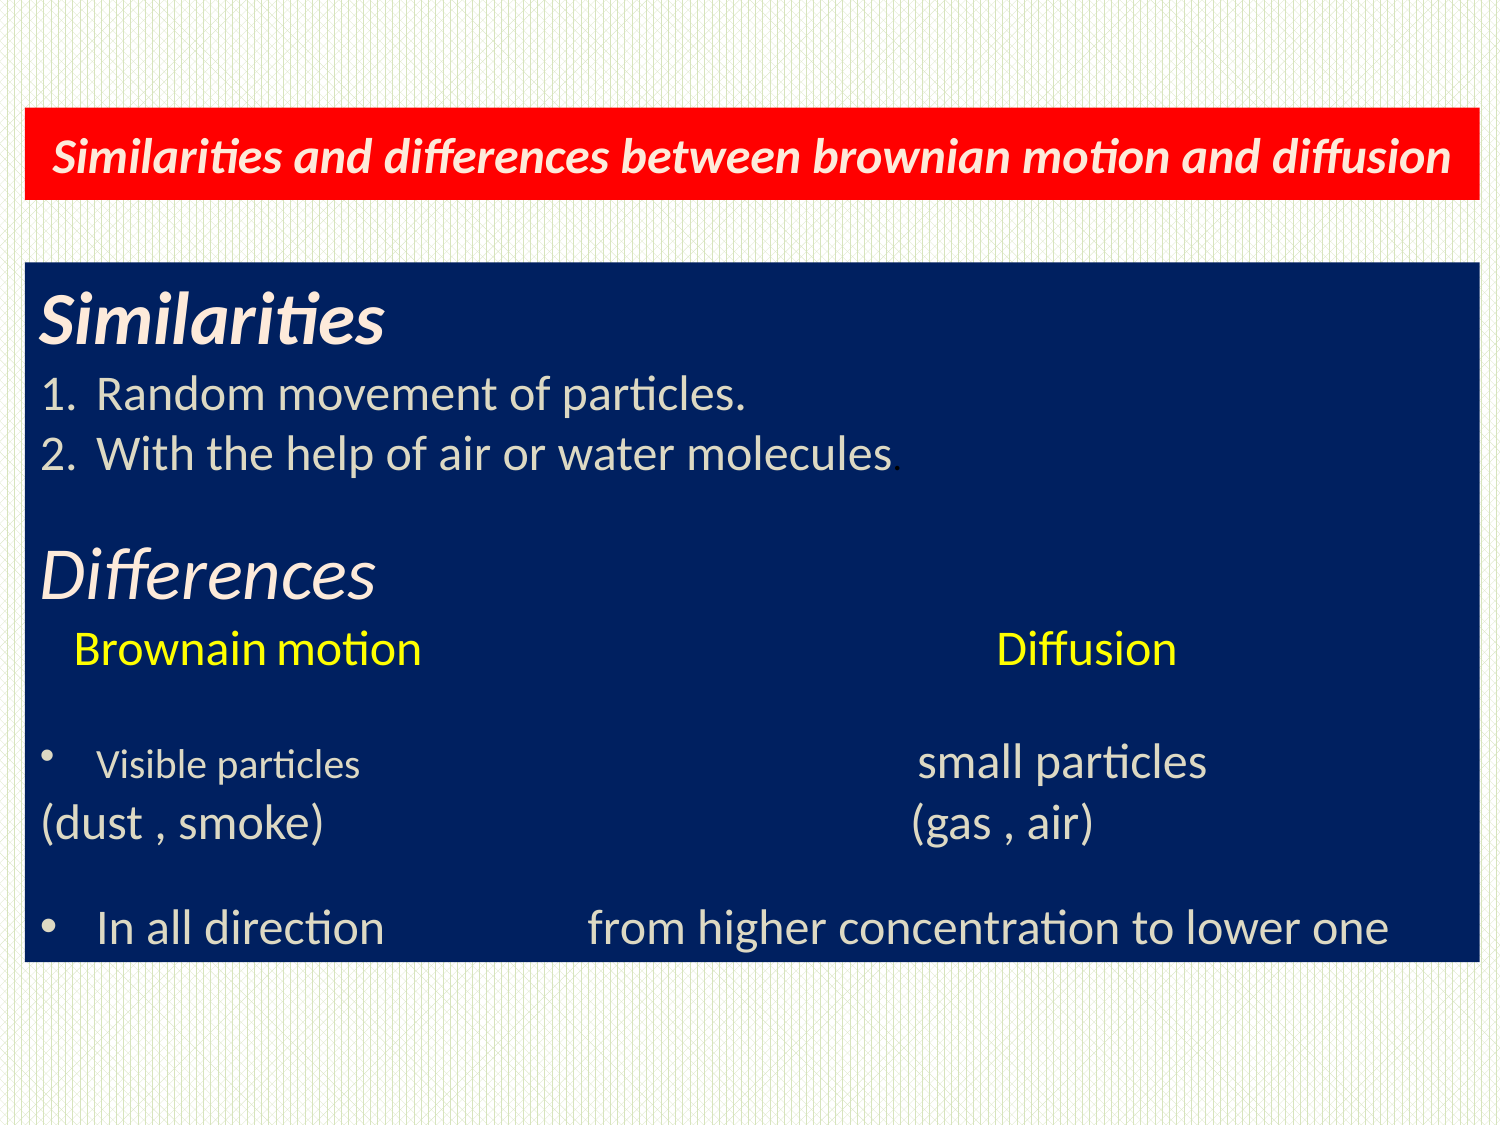

# Similarities and differences between brownian motion and diffusion
Similarities
Random movement of particles.
With the help of air or water molecules.

Differences
   Brownain motion                                                   Diffusion

Visible particles                                          small particles
(dust , smoke)                                                    (gas , air)

In all direction                  from higher concentration to lower one